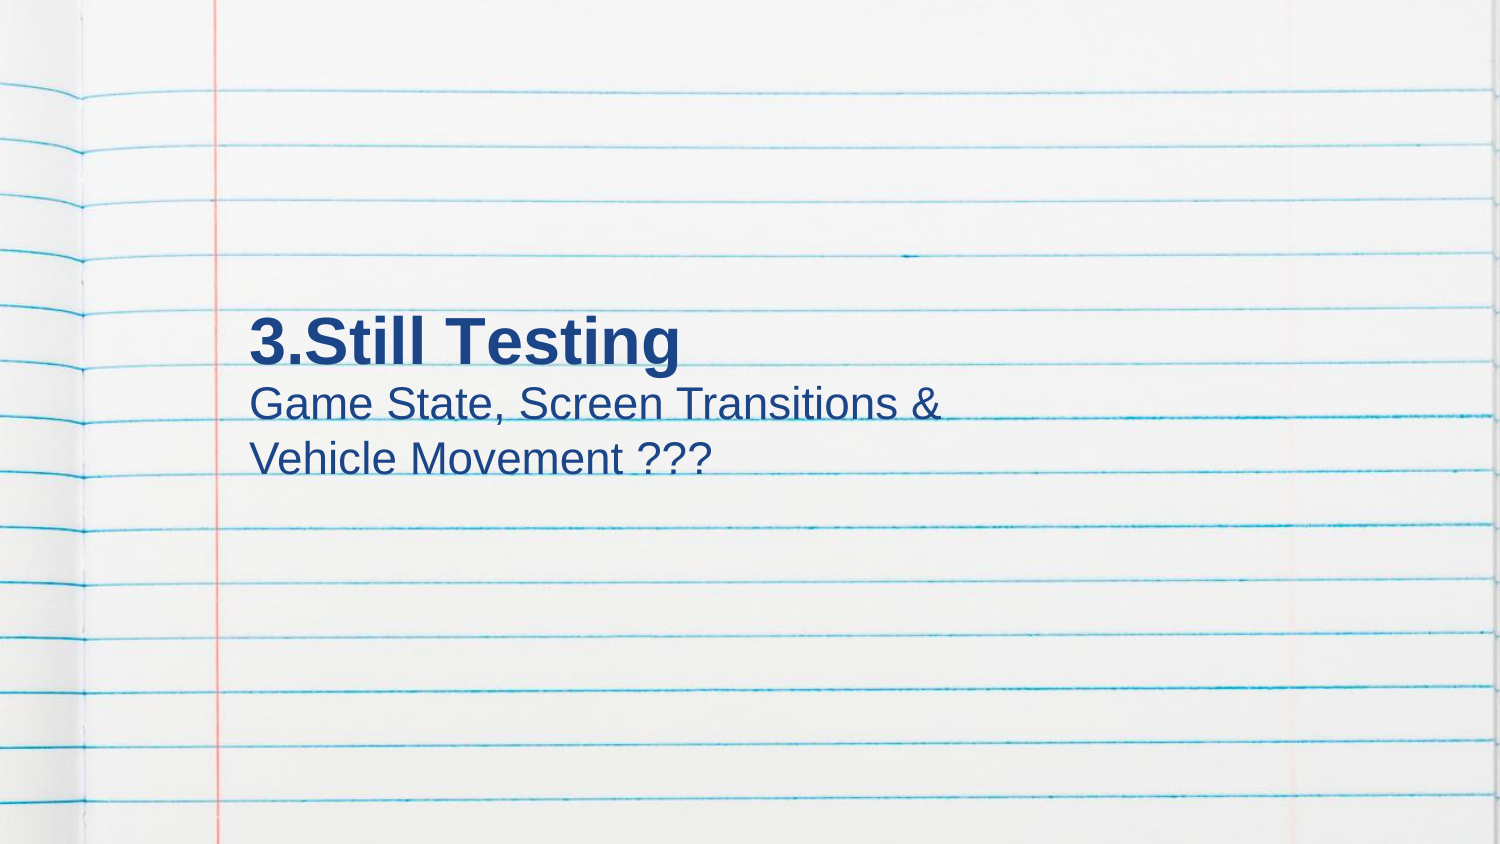

# 3.Still Testing
Game State, Screen Transitions &
Vehicle Movement ???